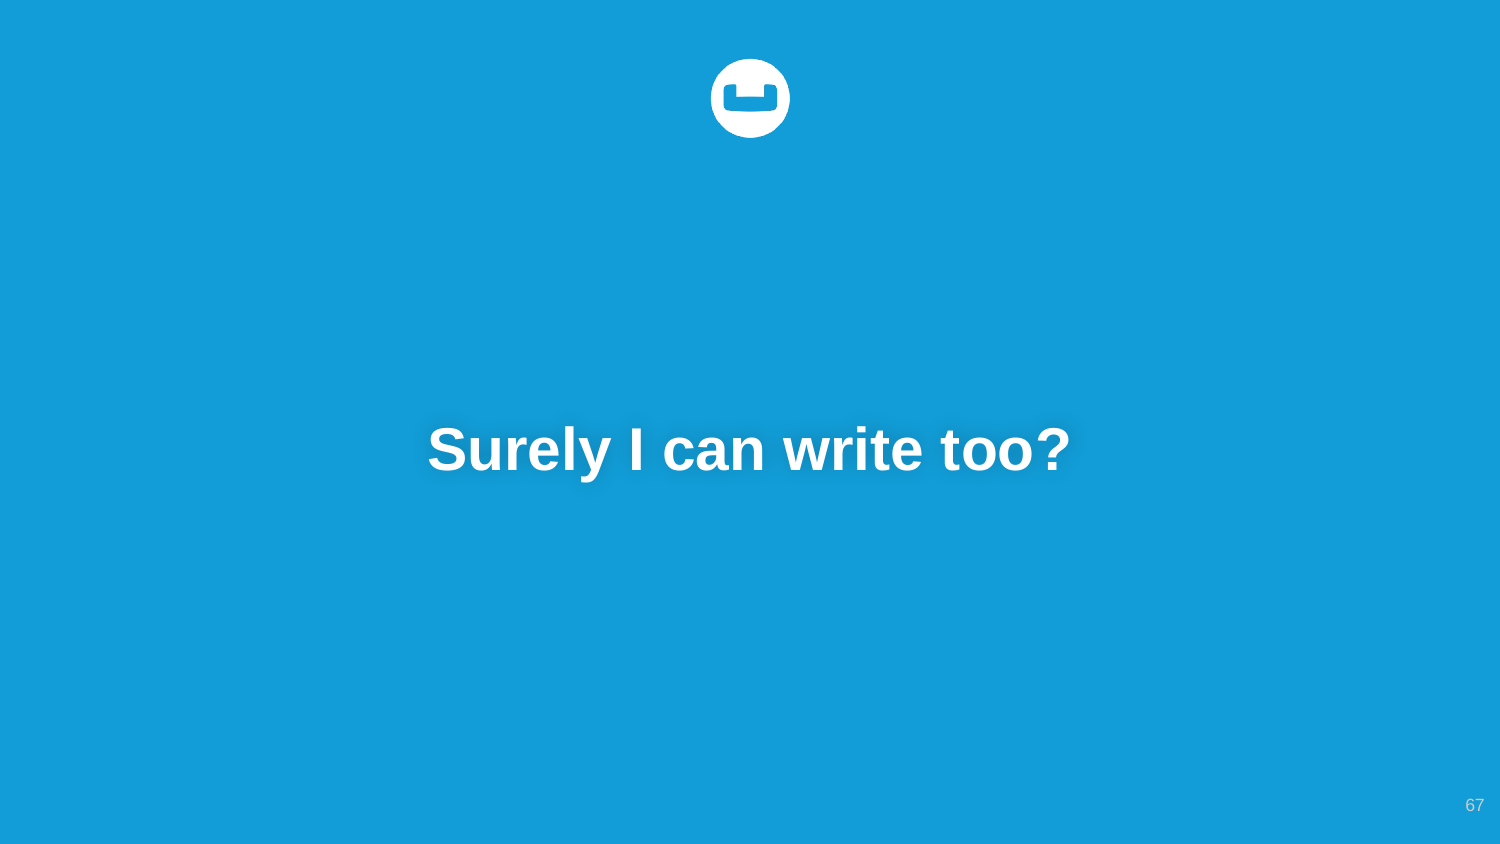

# Surely I can write too?

67